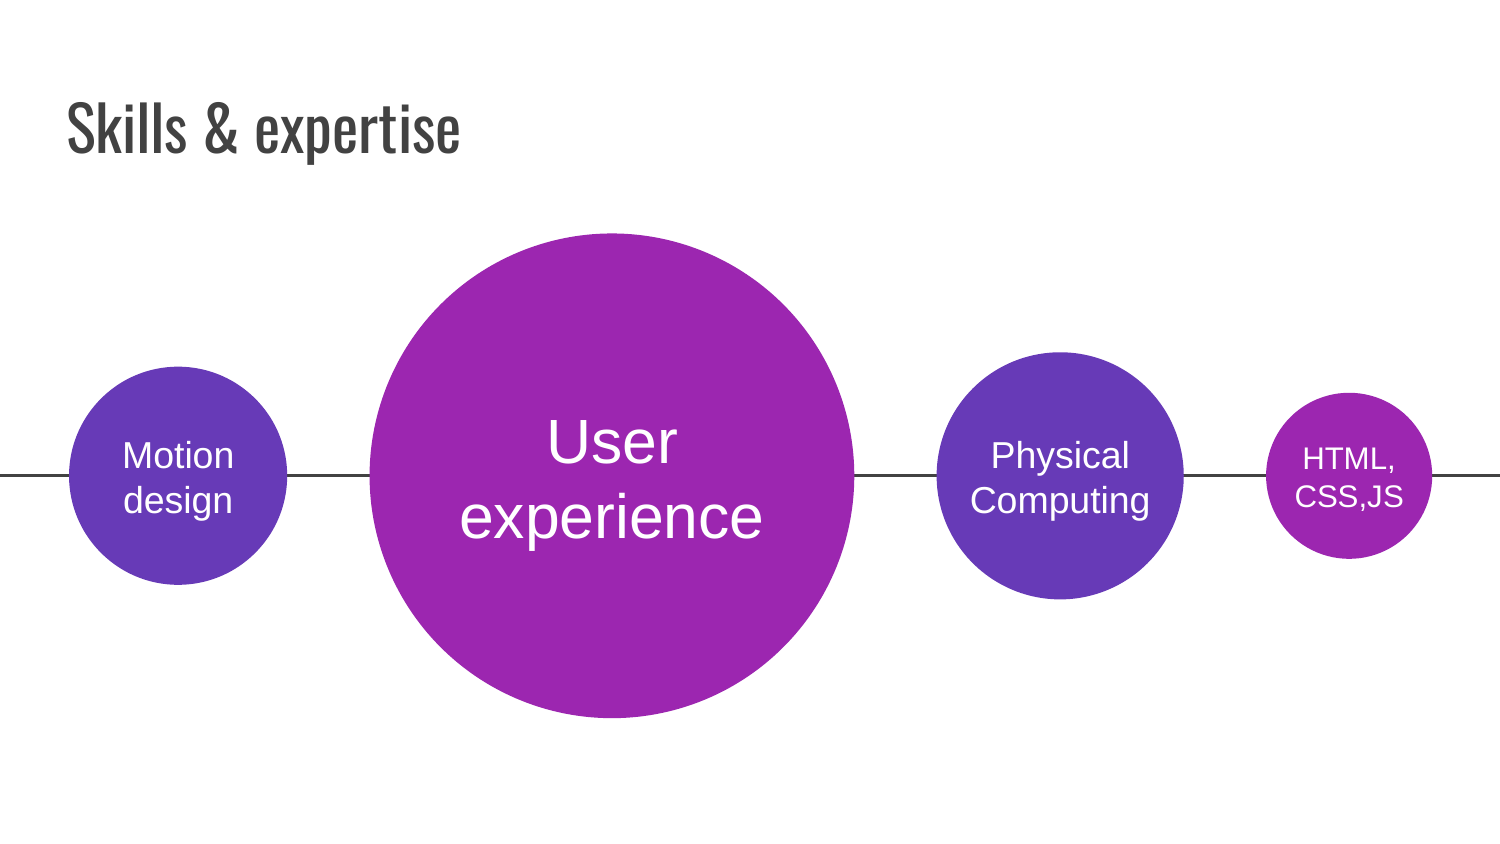

# Skills & expertise

Motion design
User experience
Physical Computing
HTML, CSS,JS